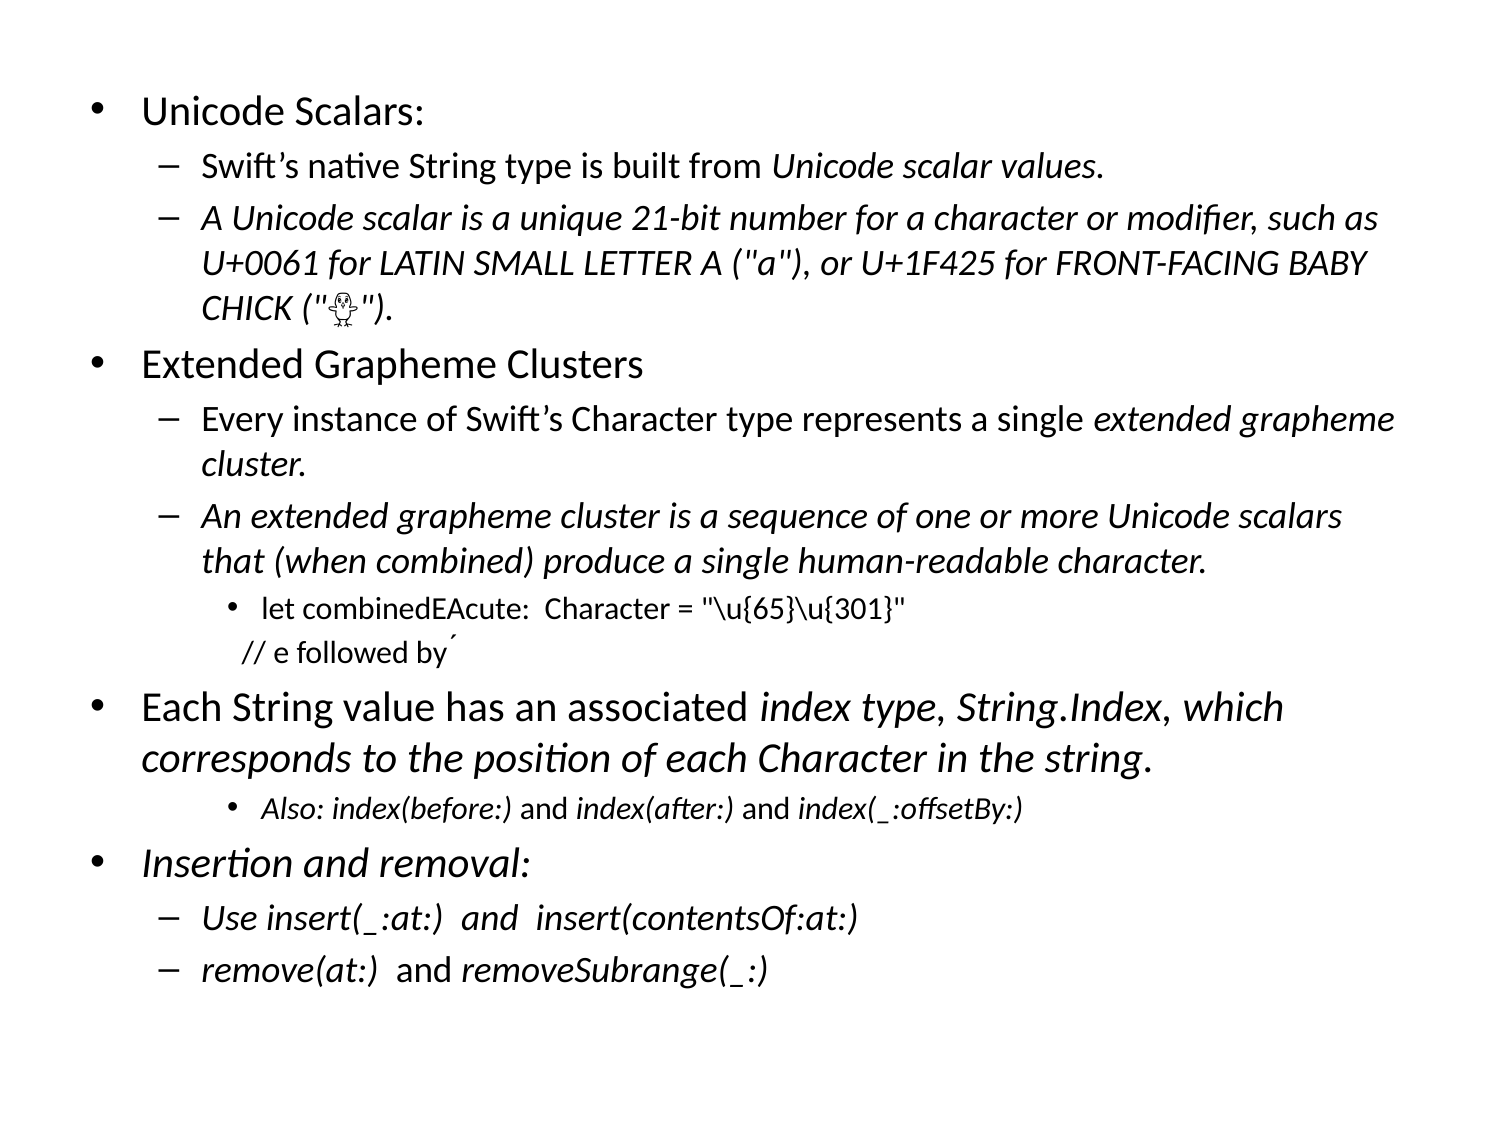

Unicode Scalars:
Swift’s native String type is built from Unicode scalar values.
A Unicode scalar is a unique 21-bit number for a character or modifier, such as U+0061 for LATIN SMALL LETTER A ("a"), or U+1F425 for FRONT-FACING BABY CHICK ("🐥").
Extended Grapheme Clusters
Every instance of Swift’s Character type represents a single extended grapheme cluster.
An extended grapheme cluster is a sequence of one or more Unicode scalars that (when combined) produce a single human-readable character.
let combinedEAcute:  Character = "\u{65}\u{301}"
  // e followed by ́
Each String value has an associated index type, String.Index, which corresponds to the position of each Character in the string.
Also: index(before:) and index(after:) and index(_:offsetBy:)
Insertion and removal:
Use insert(_:at:)  and  insert(contentsOf:at:)
remove(at:)  and removeSubrange(_:)